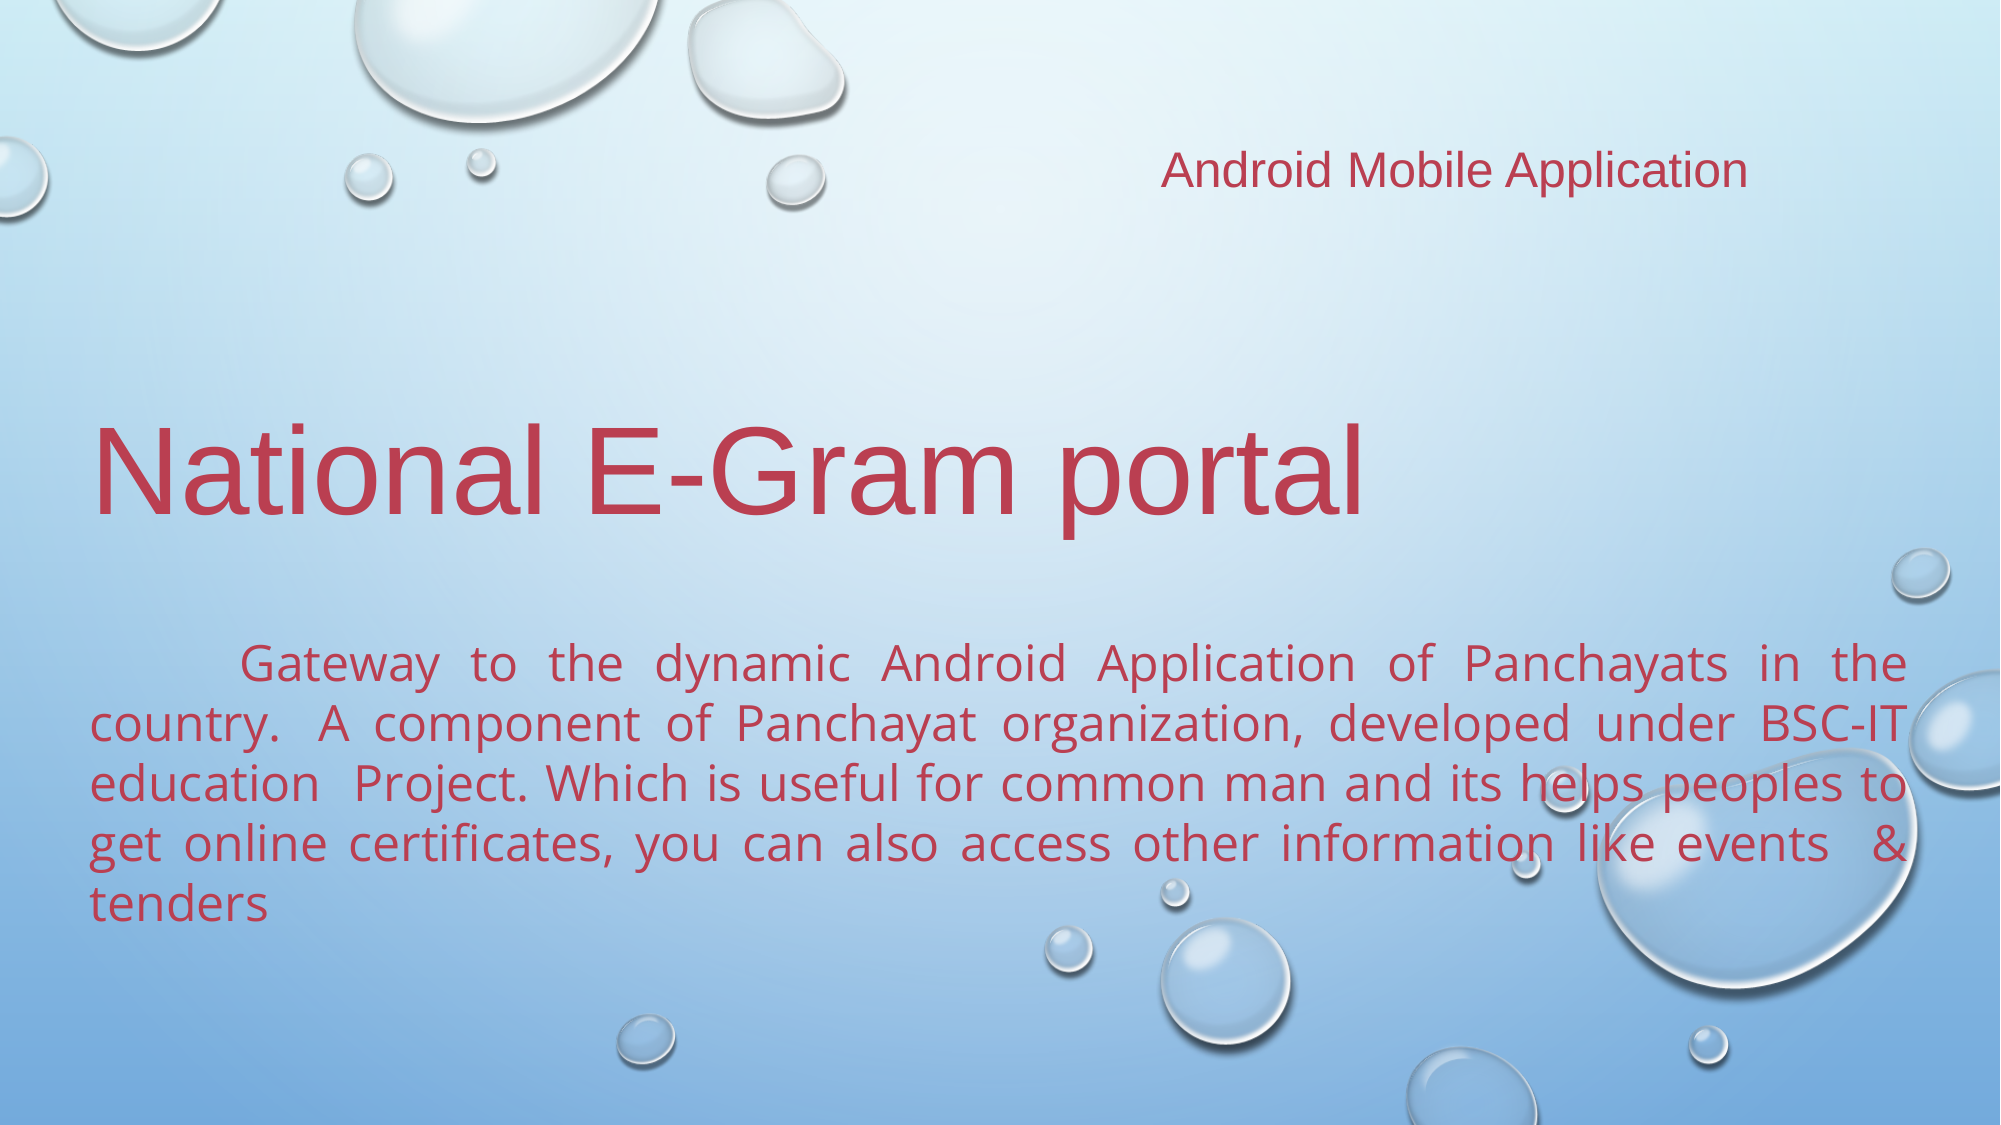

Android Mobile Application
National E-Gram portal
	Gateway to the dynamic Android Application of Panchayats in the country.  A component of Panchayat organization, developed under BSC-IT education  Project. Which is useful for common man and its helps peoples to get online certificates, you can also access other information like events  & tenders